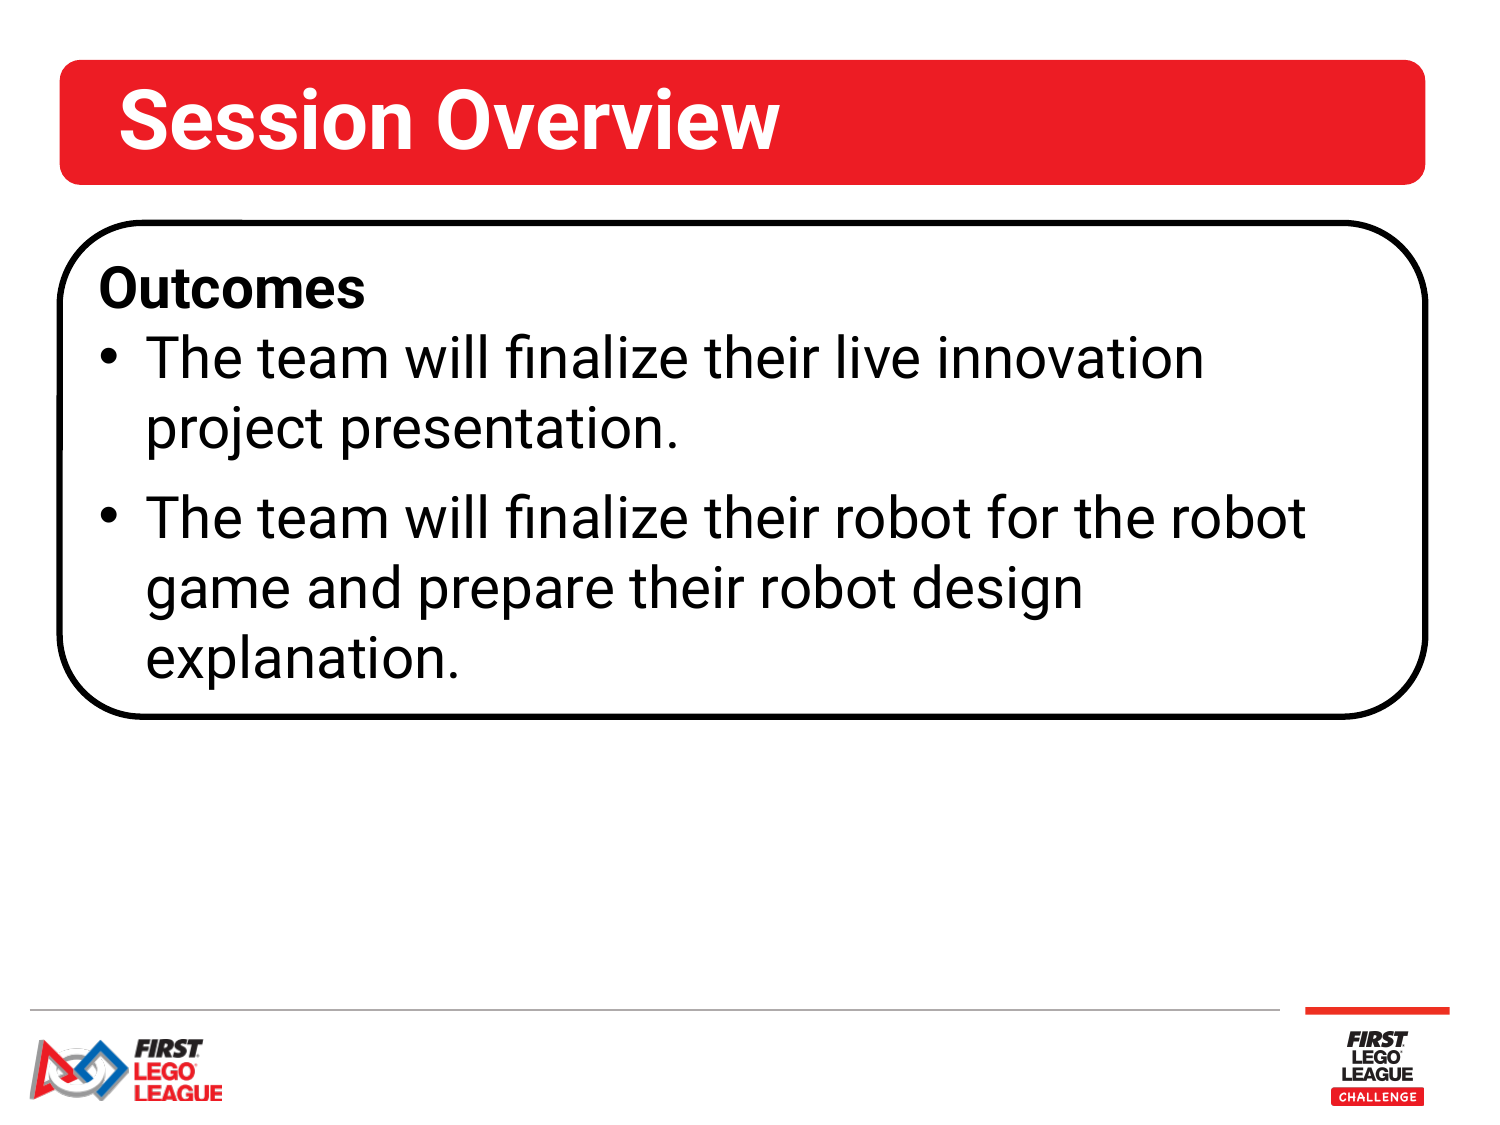

# Session Overview
Outcomes
The team will finalize their live innovation project presentation.

The team will finalize their robot for the robot game and prepare their robot design explanation.